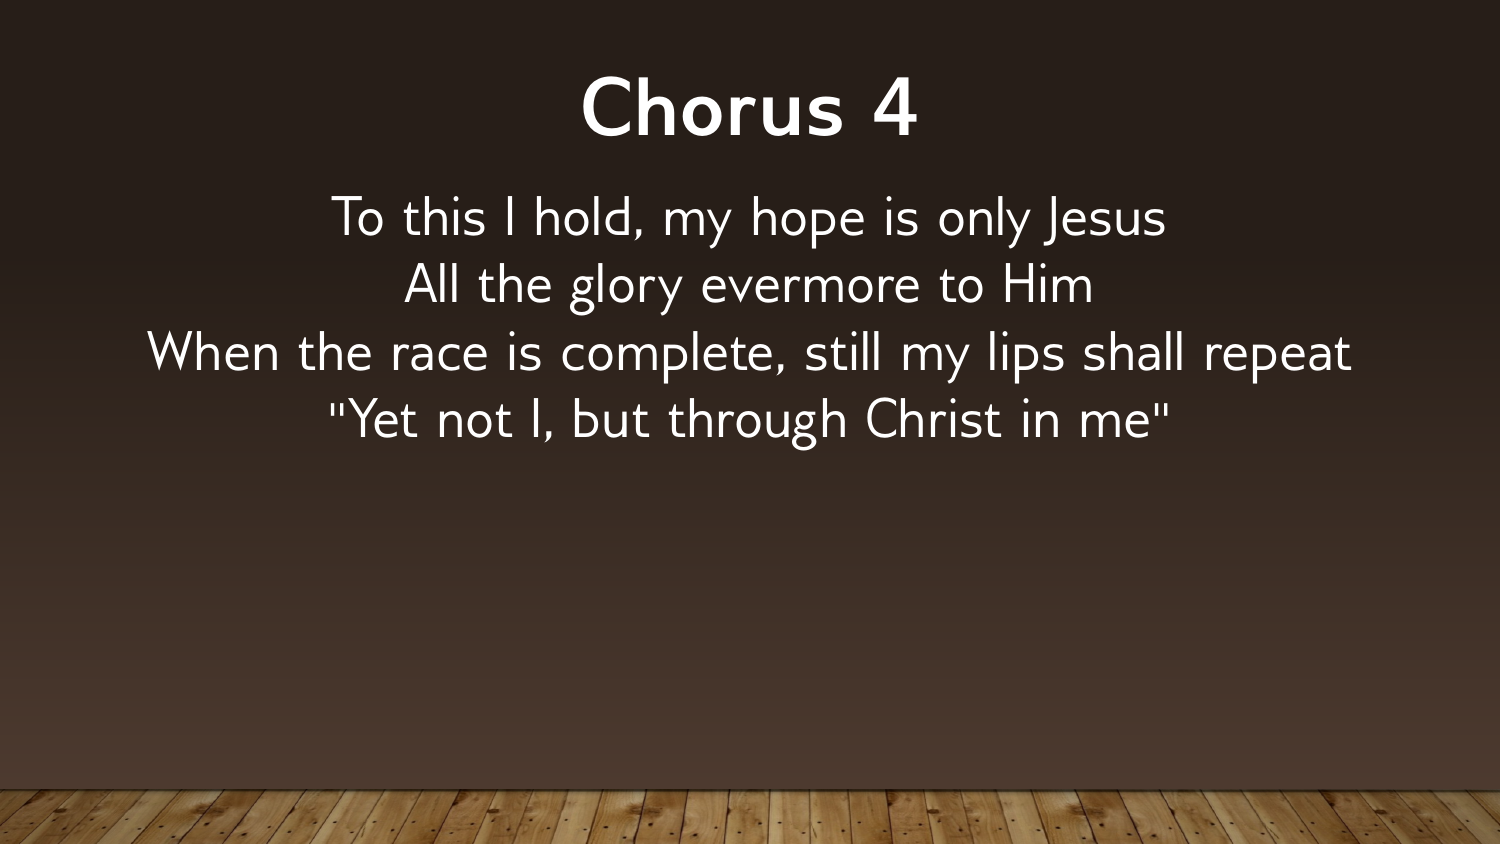

Chorus 4
To this I hold, my hope is only Jesus
All the glory evermore to Him
When the race is complete, still my lips shall repeat
"Yet not I, but through Christ in me"